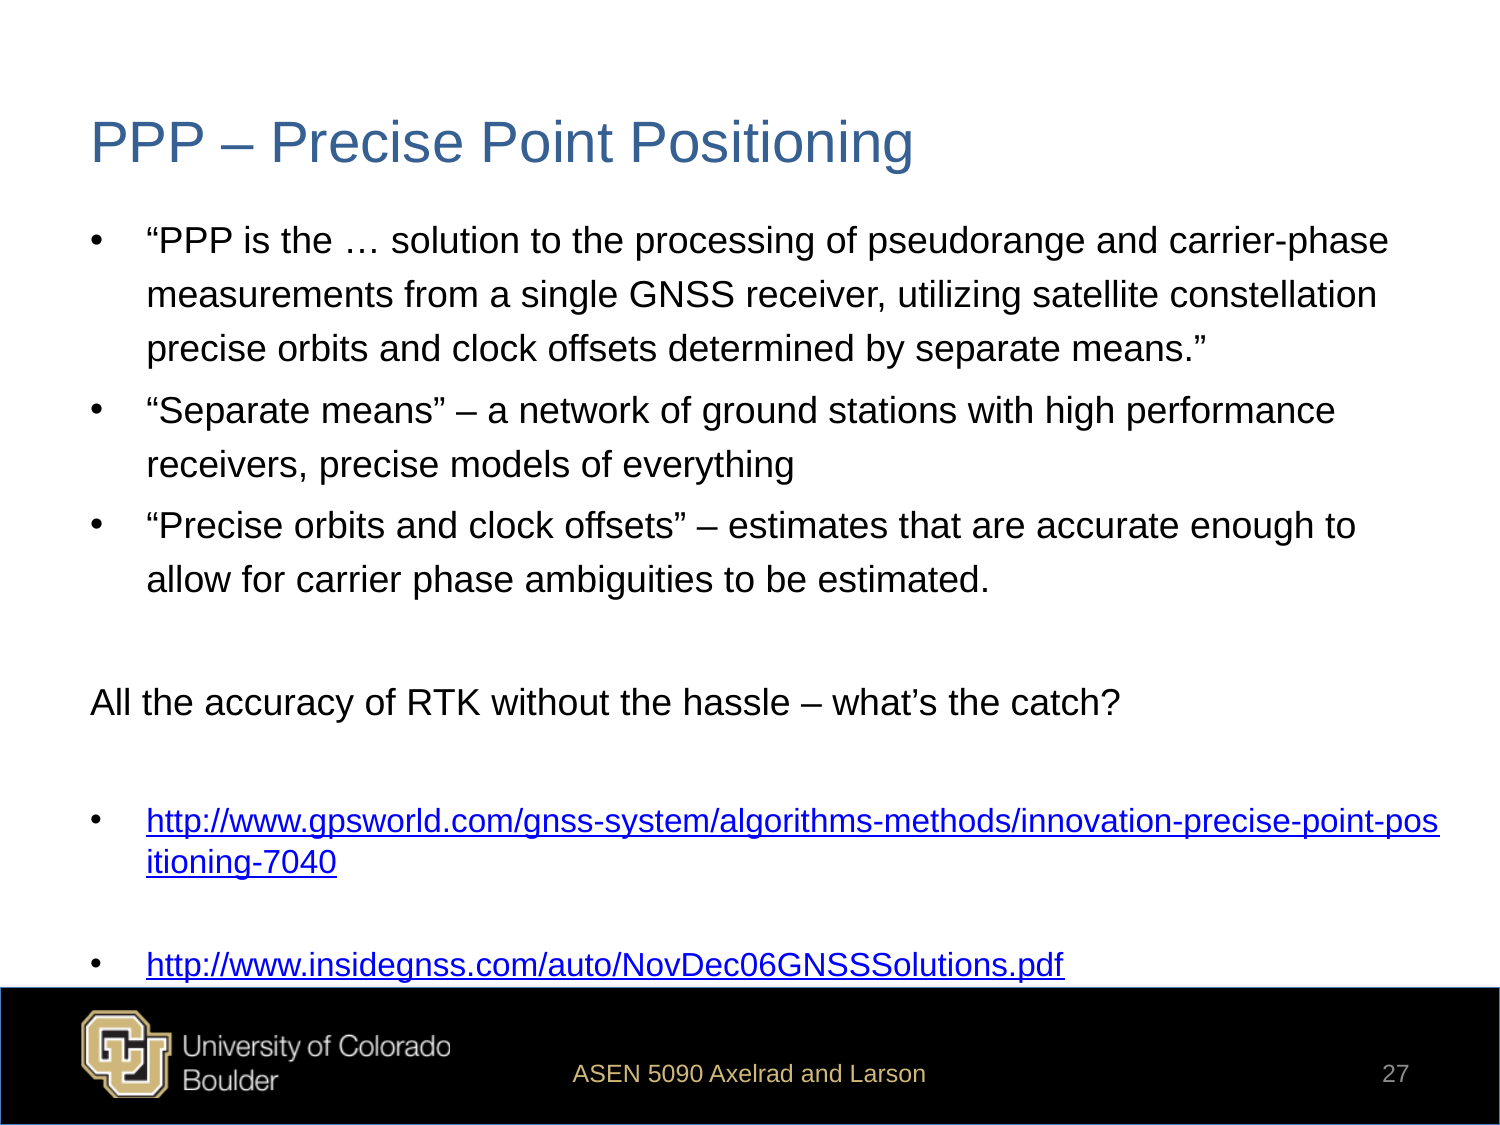

# PPP – Precise Point Positioning
“PPP is the … solution to the processing of pseudorange and carrier-phase measurements from a single GNSS receiver, utilizing satellite constellation precise orbits and clock offsets determined by separate means.”
“Separate means” – a network of ground stations with high performance receivers, precise models of everything
“Precise orbits and clock offsets” – estimates that are accurate enough to allow for carrier phase ambiguities to be estimated.

All the accuracy of RTK without the hassle – what’s the catch?

http://www.gpsworld.com/gnss-system/algorithms-methods/innovation-precise-point-positioning-7040
http://www.insidegnss.com/auto/NovDec06GNSSSolutions.pdf

ASEN 5090 Axelrad and Larson
27
K. Larson and P. Axelrad, University of Colorado